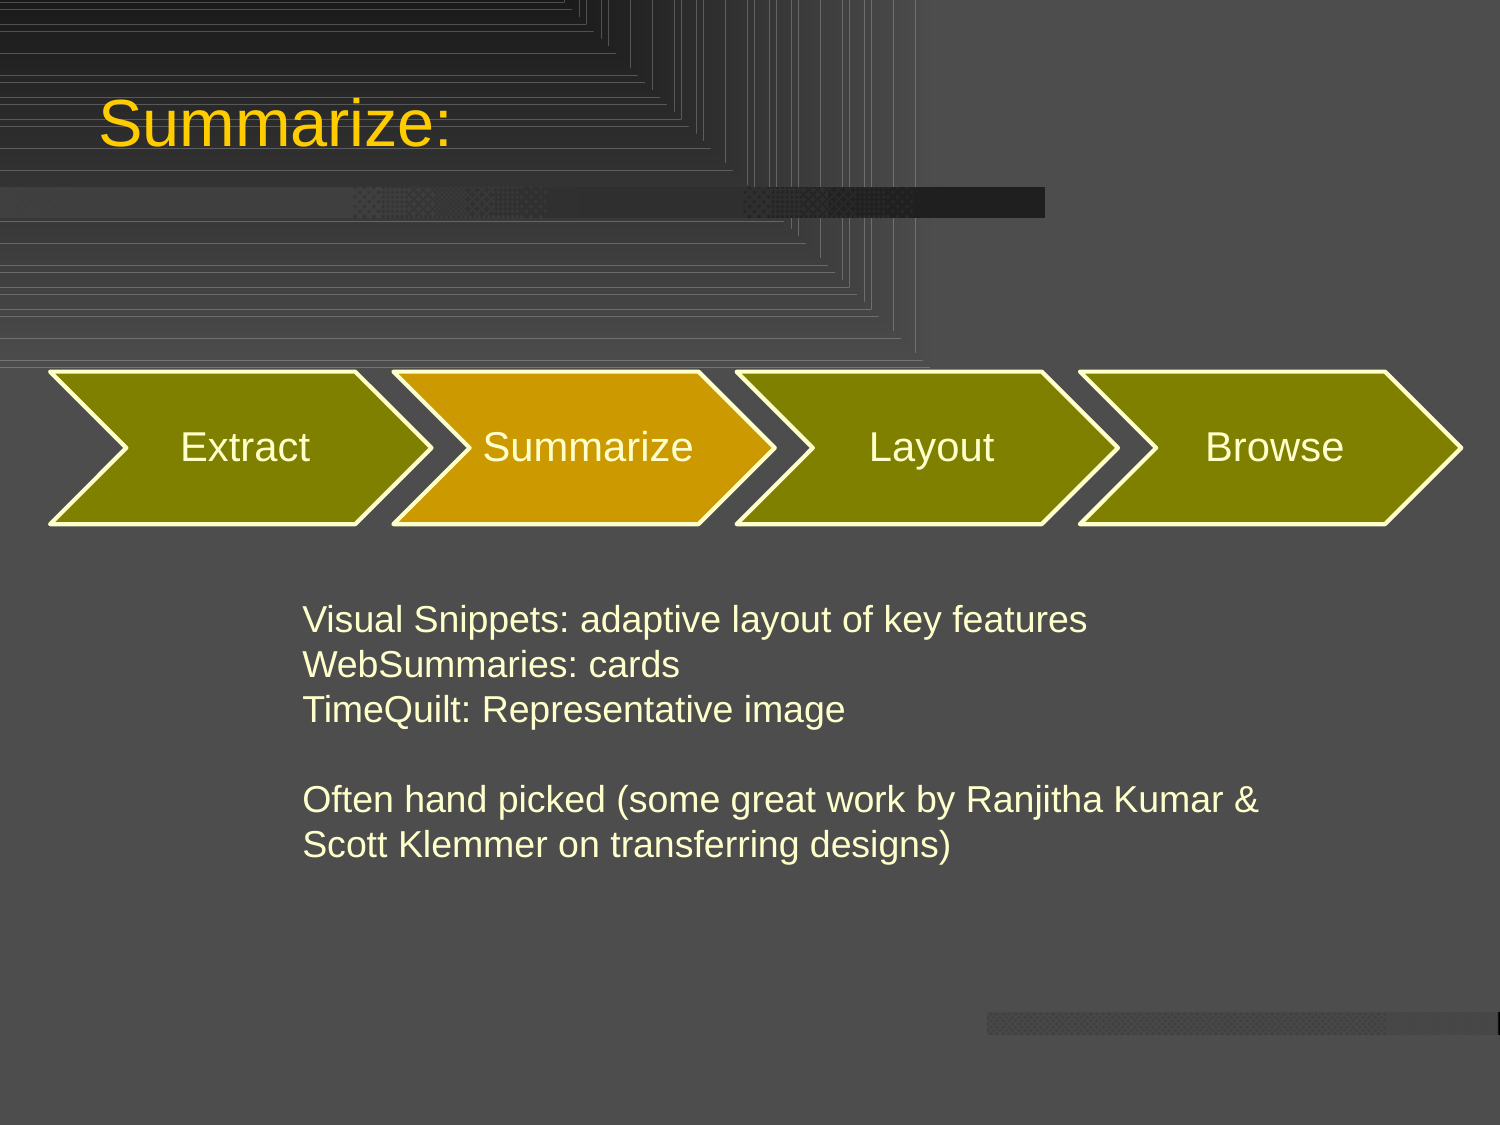

Extract
Summarize
Layout
Browse
# Summarize:

Visual Snippets: adaptive layout of key features
WebSummaries: cards
TimeQuilt: Representative image

Often hand picked (some great work by Ranjitha Kumar & Scott Klemmer on transferring designs)